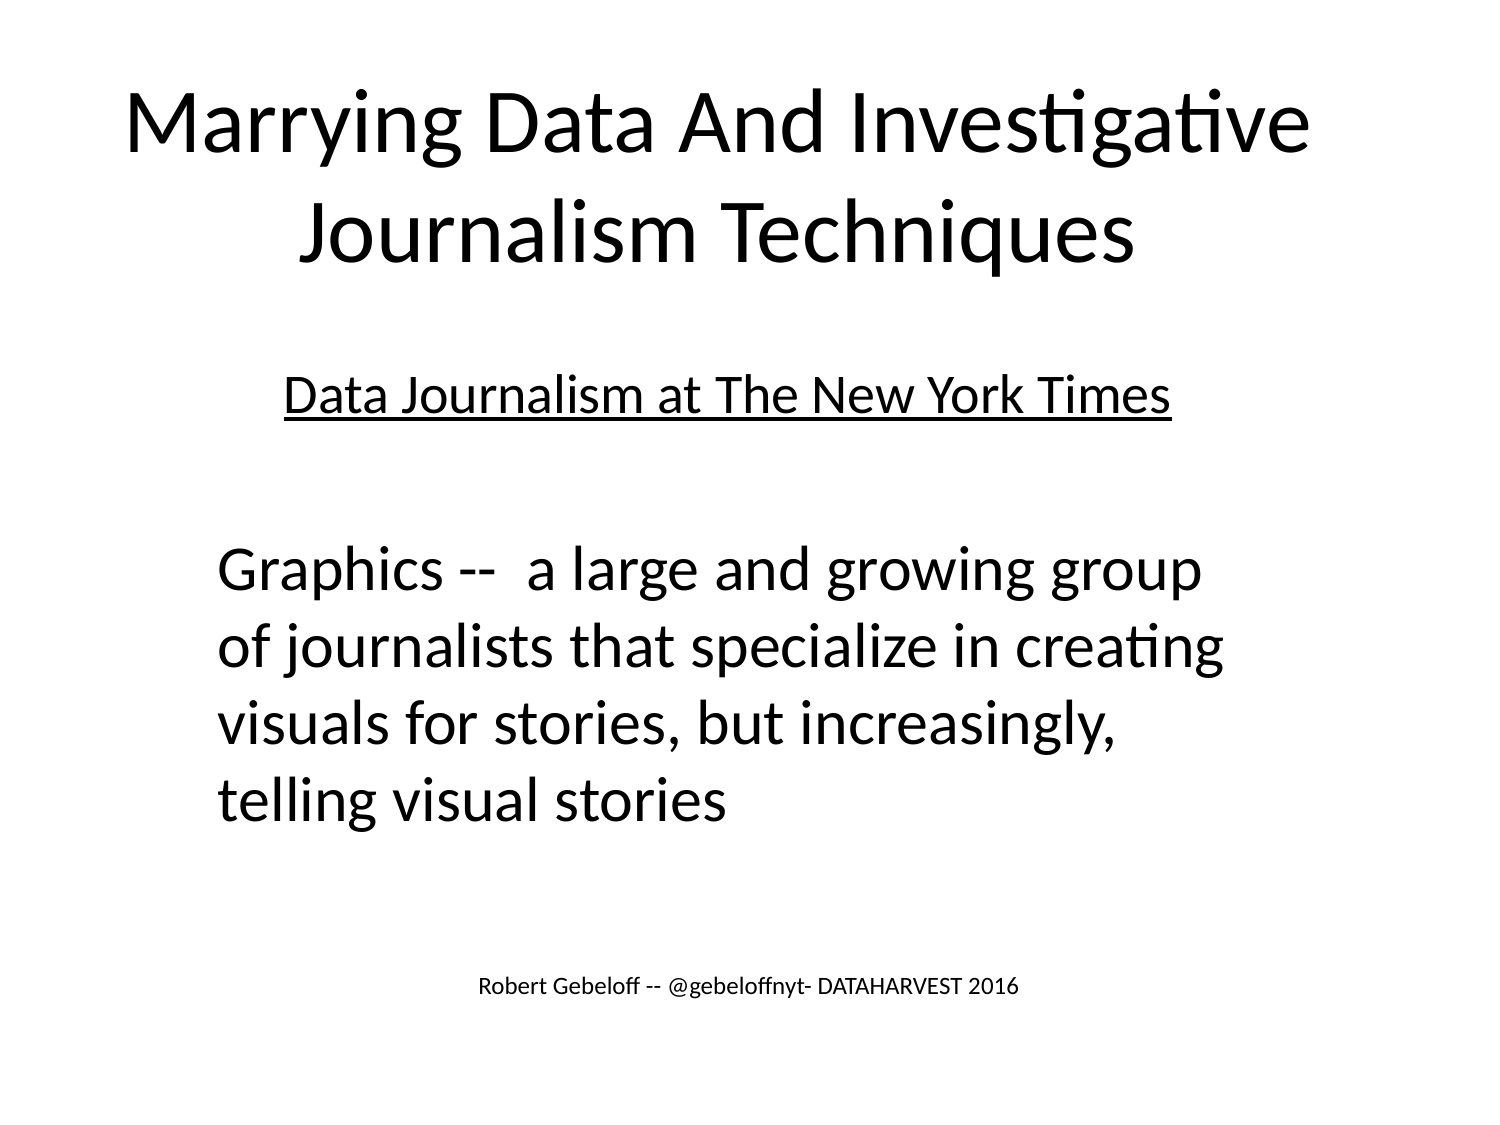

# Marrying Data And Investigative Journalism Techniques
Data Journalism at The New York Times

Graphics --  a large and growing group of journalists that specialize in creating visuals for stories, but increasingly, telling visual stories
Robert Gebeloff -- @gebeloffnyt- DATAHARVEST 2016